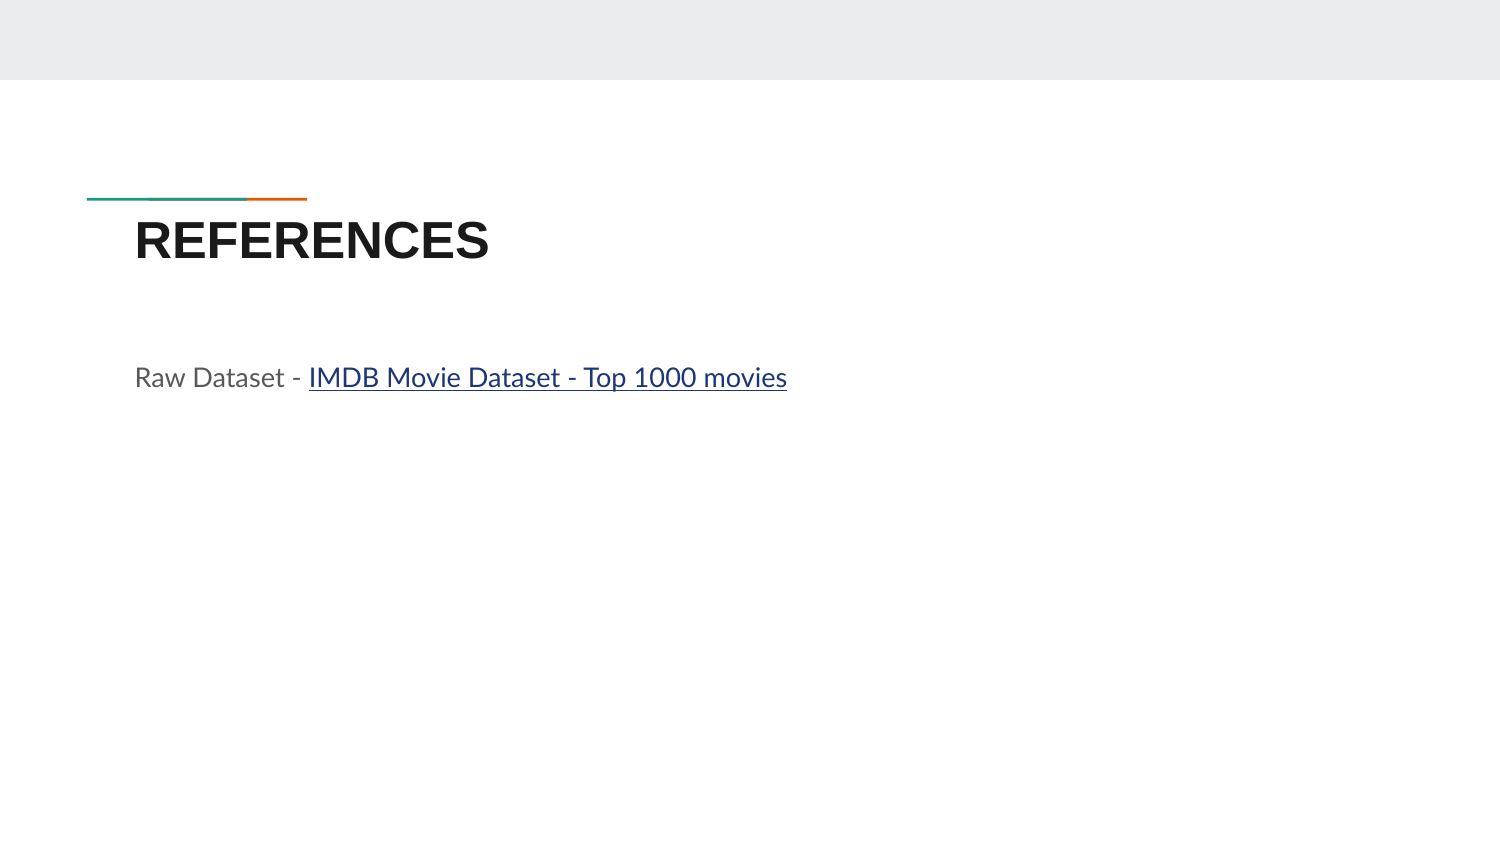

# REFERENCES
Raw Dataset - IMDB Movie Dataset - Top 1000 movies